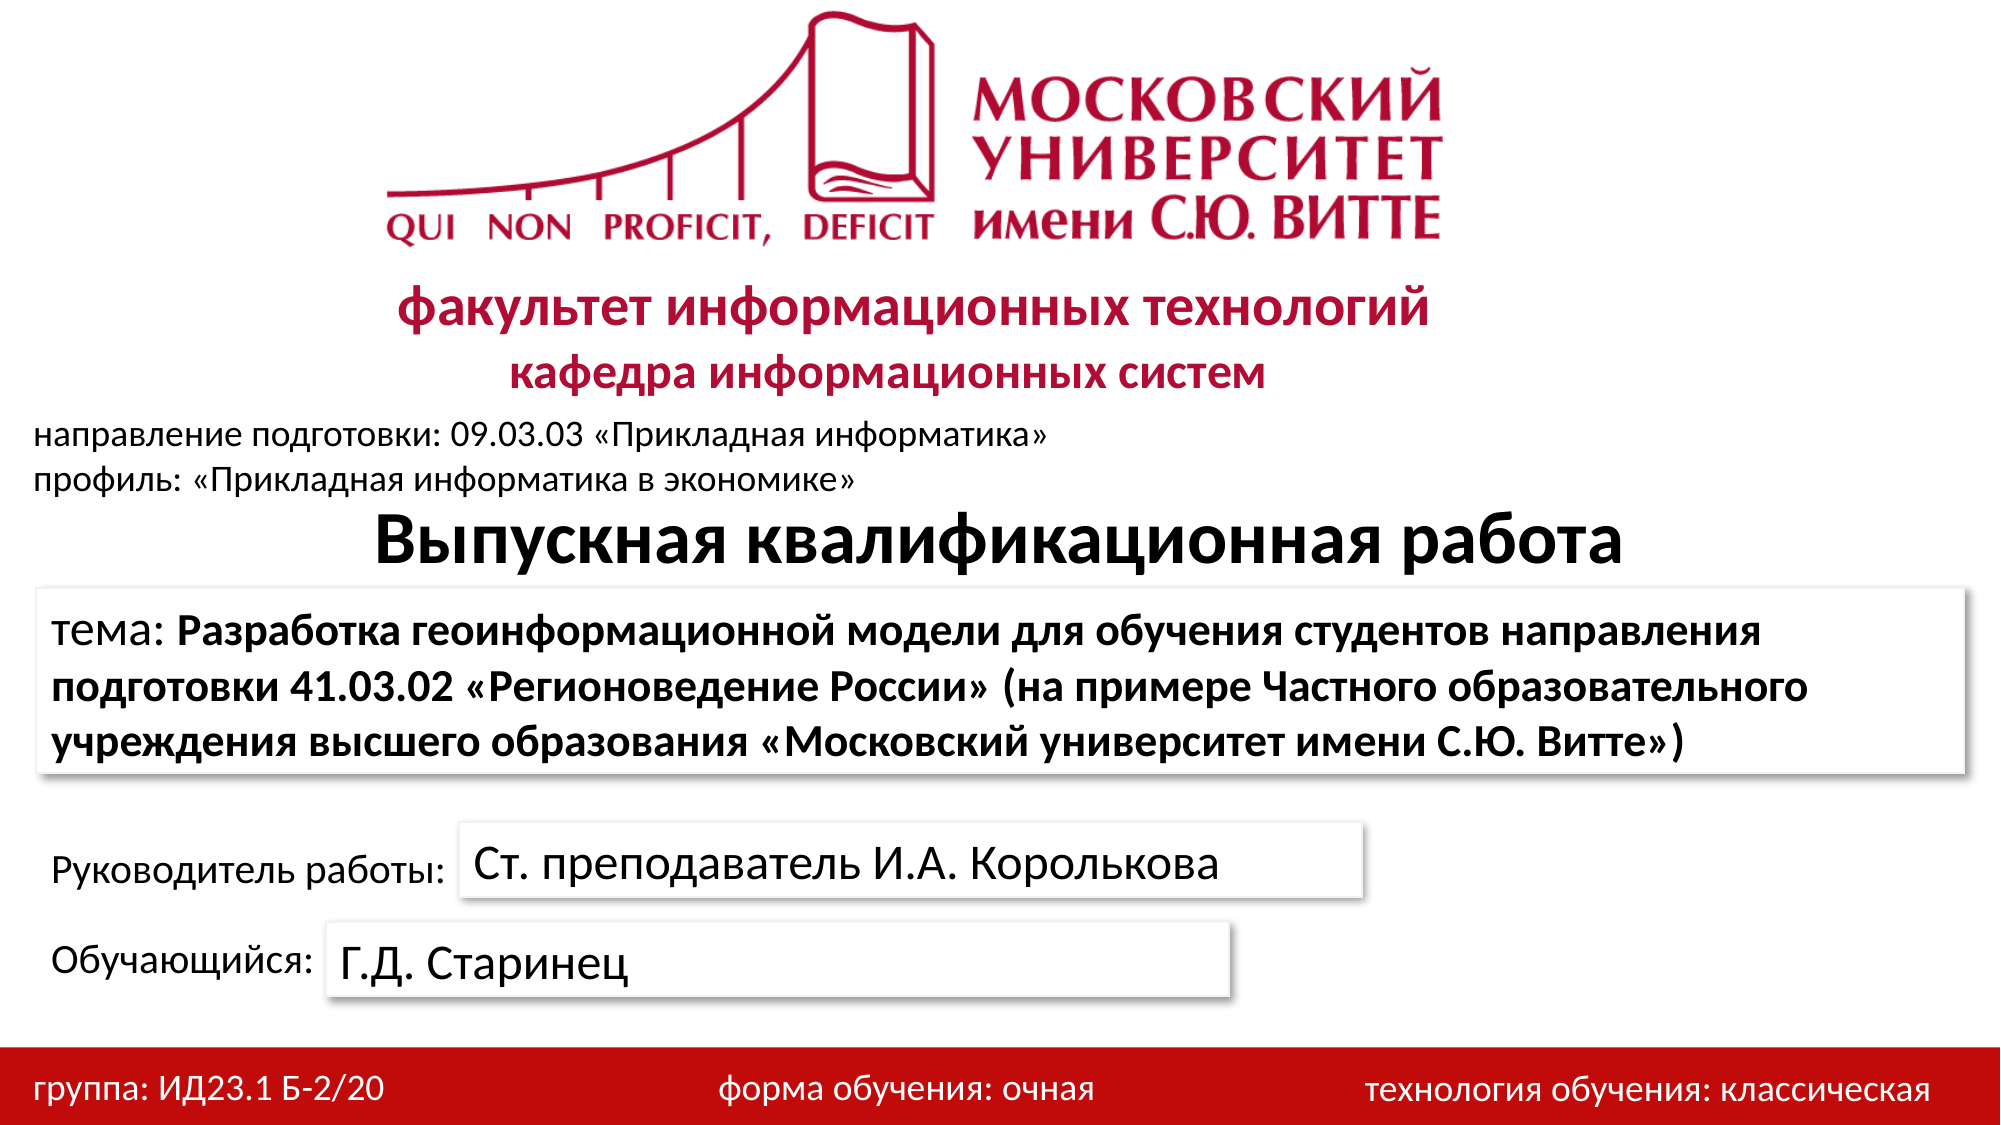

тема: Разработка геоинформационной модели для обучения студентов направления подготовки 41.03.02 «Регионоведение России» (на примере Частного образовательного учреждения высшего образования «Московский университет имени С.Ю. Витте»)
Ст. преподаватель И.А. Королькова
Г.Д. Старинец